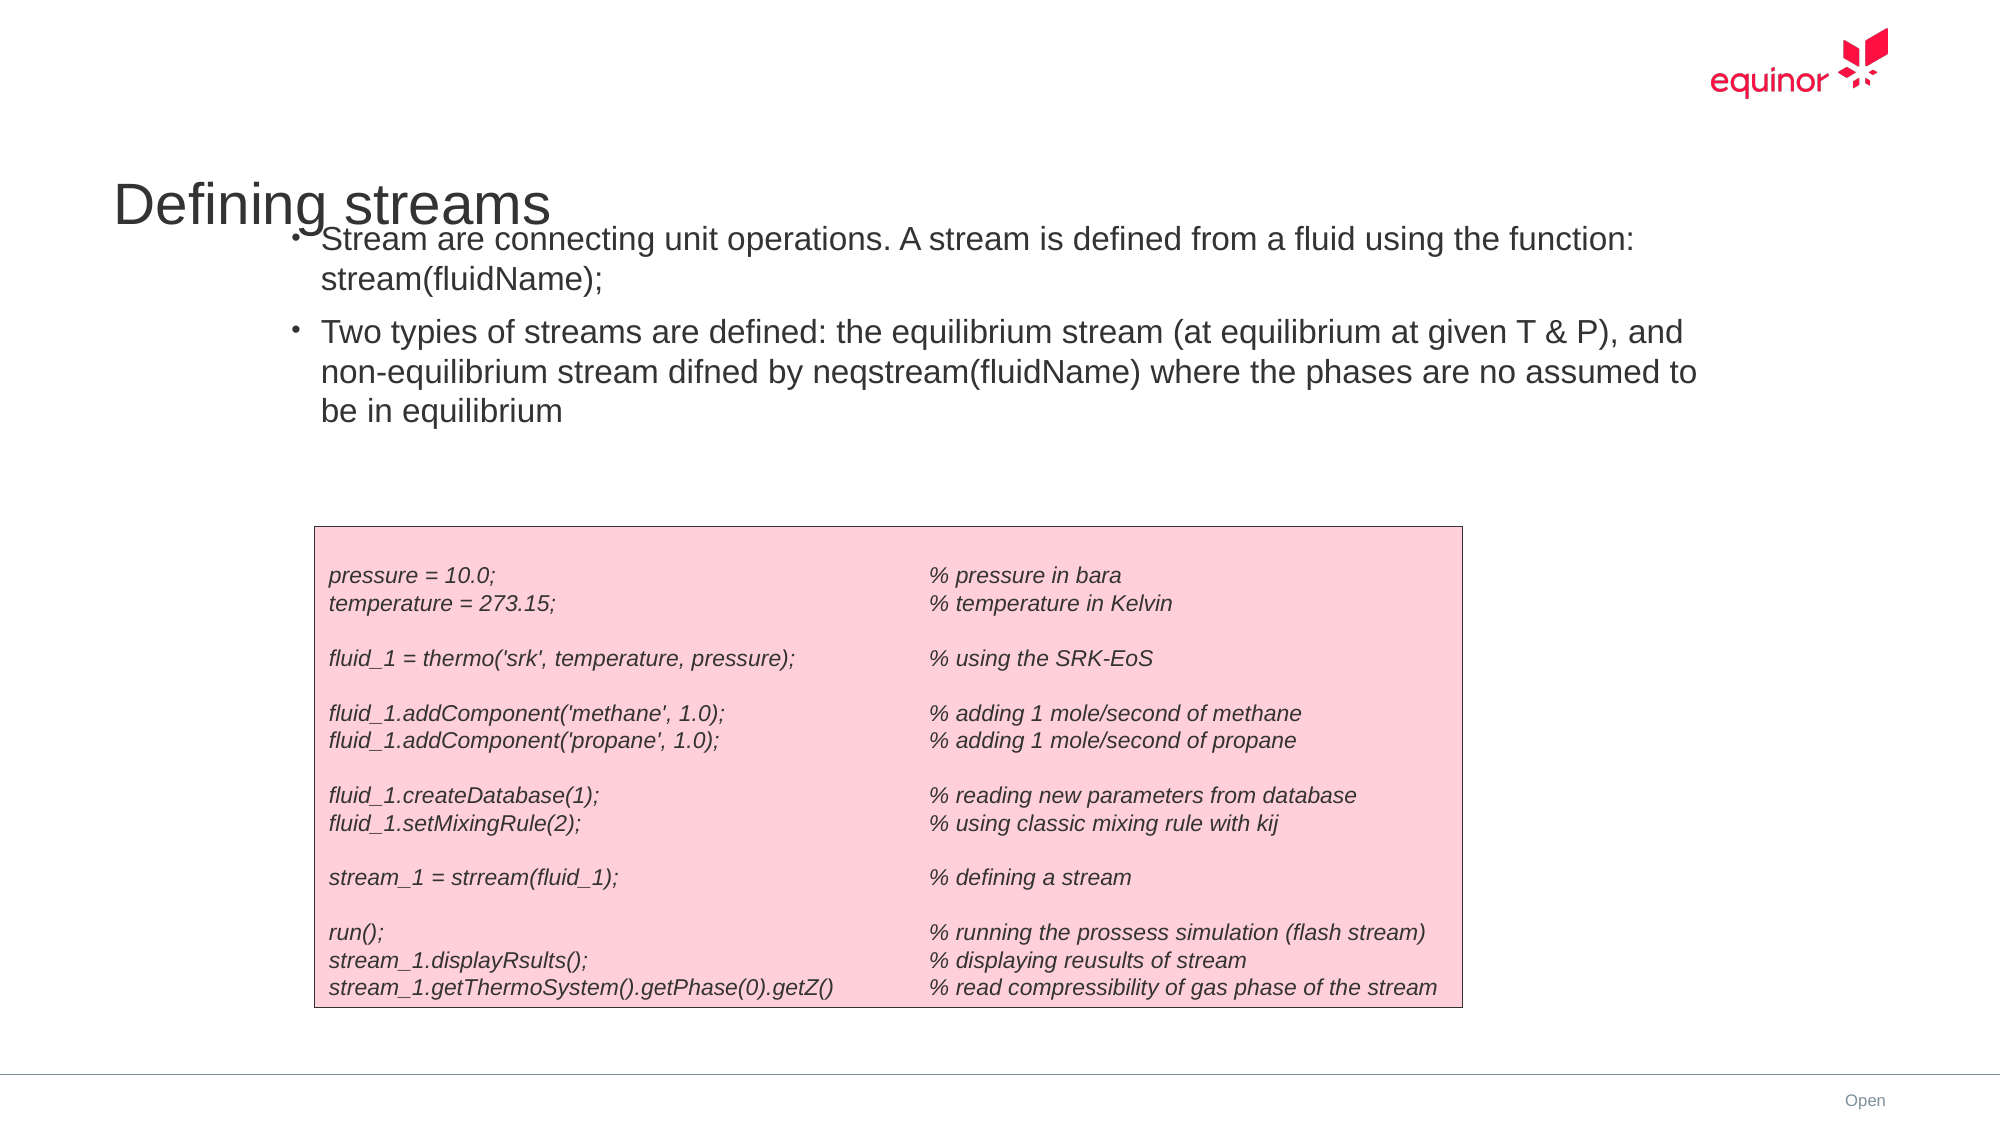

# Defining streams
Stream are connecting unit operations. A stream is defined from a fluid using the function: stream(fluidName);
Two typies of streams are defined: the equilibrium stream (at equilibrium at given T & P), and non-equilibrium stream difned by neqstream(fluidName) where the phases are no assumed to be in equilibrium

pressure = 10.0;            			% pressure in bara
temperature = 273.15;           			% temperature in Kelvin

fluid_1 = thermo('srk', temperature, pressure); 	% using the SRK-EoS

fluid_1.addComponent('methane', 1.0);       		% adding 1 mole/second of methane
fluid_1.addComponent('propane', 1.0);      	 	% adding 1 mole/second of propane

fluid_1.createDatabase(1);          		% reading new parameters from database
fluid_1.setMixingRule(2);           		% using classic mixing rule with kij

stream_1 = strream(fluid_1);			% defining a stream

run();				% running the prossess simulation (flash stream)
stream_1.displayRsults();			% displaying reusults of stream
stream_1.getThermoSystem().getPhase(0).getZ()	% read compressibility of gas phase of the stream